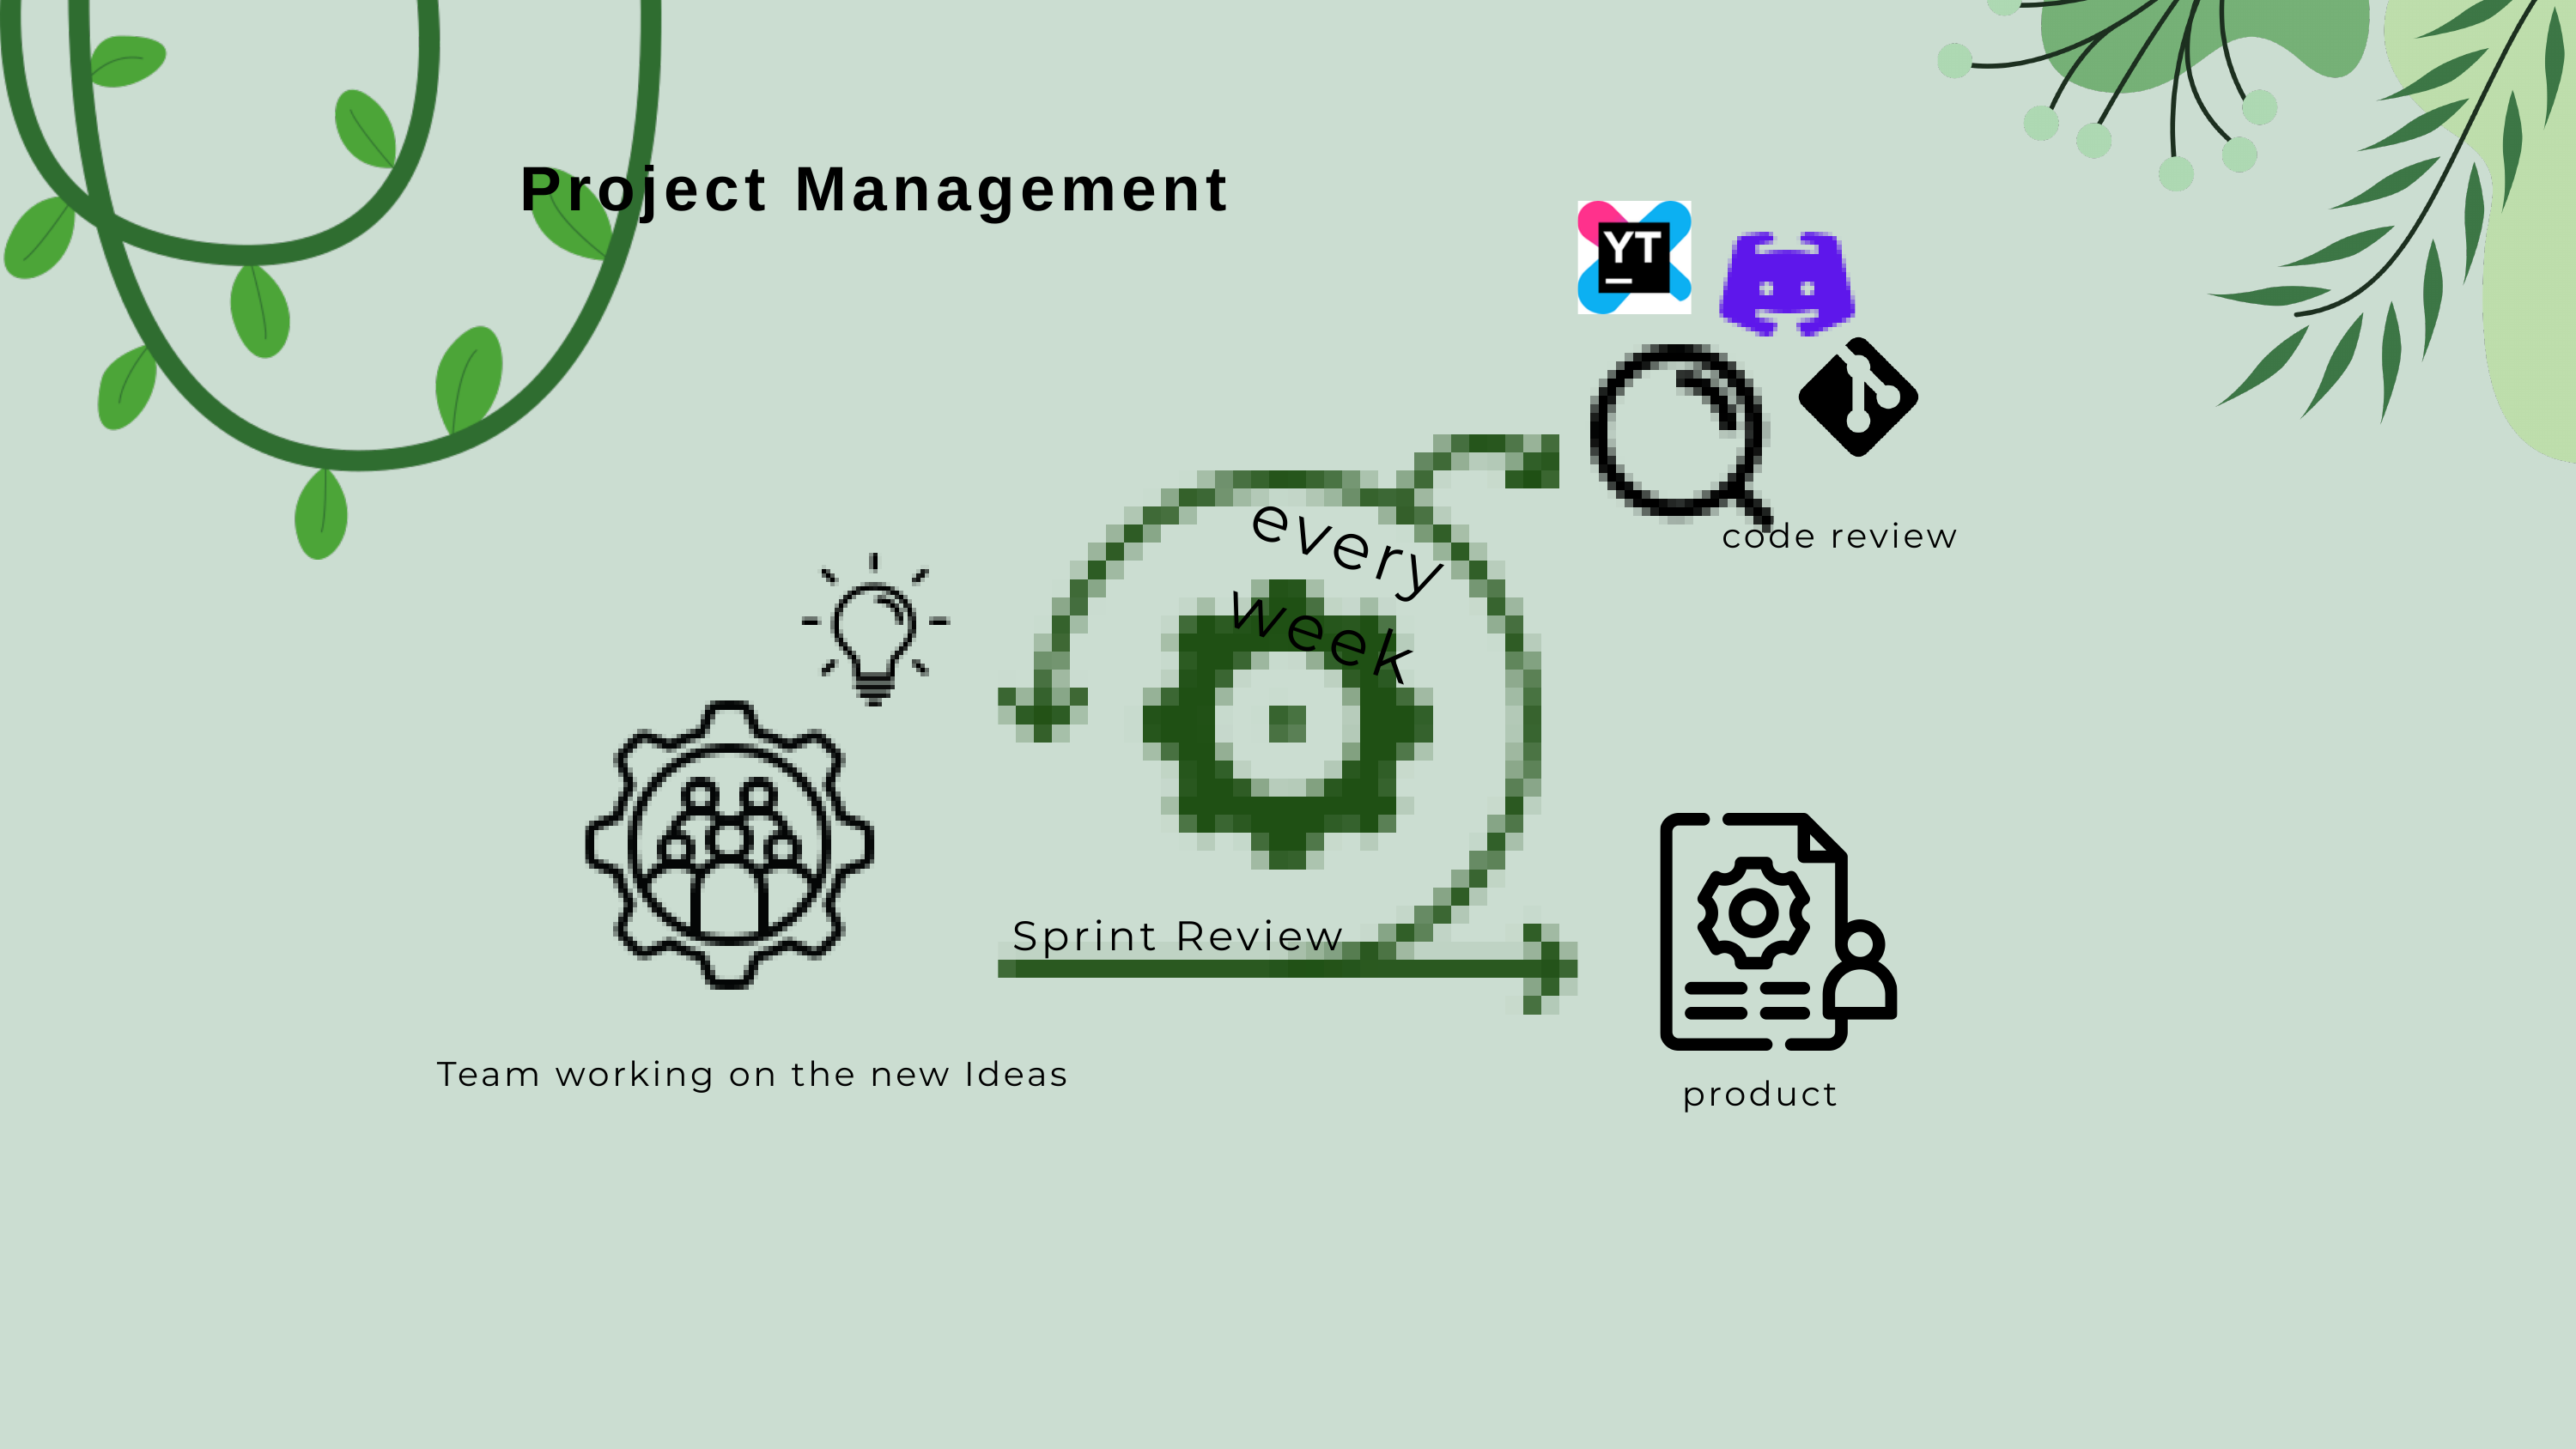

Project Management

every week
code review

Sprint Review
Team working on the new Ideas
product